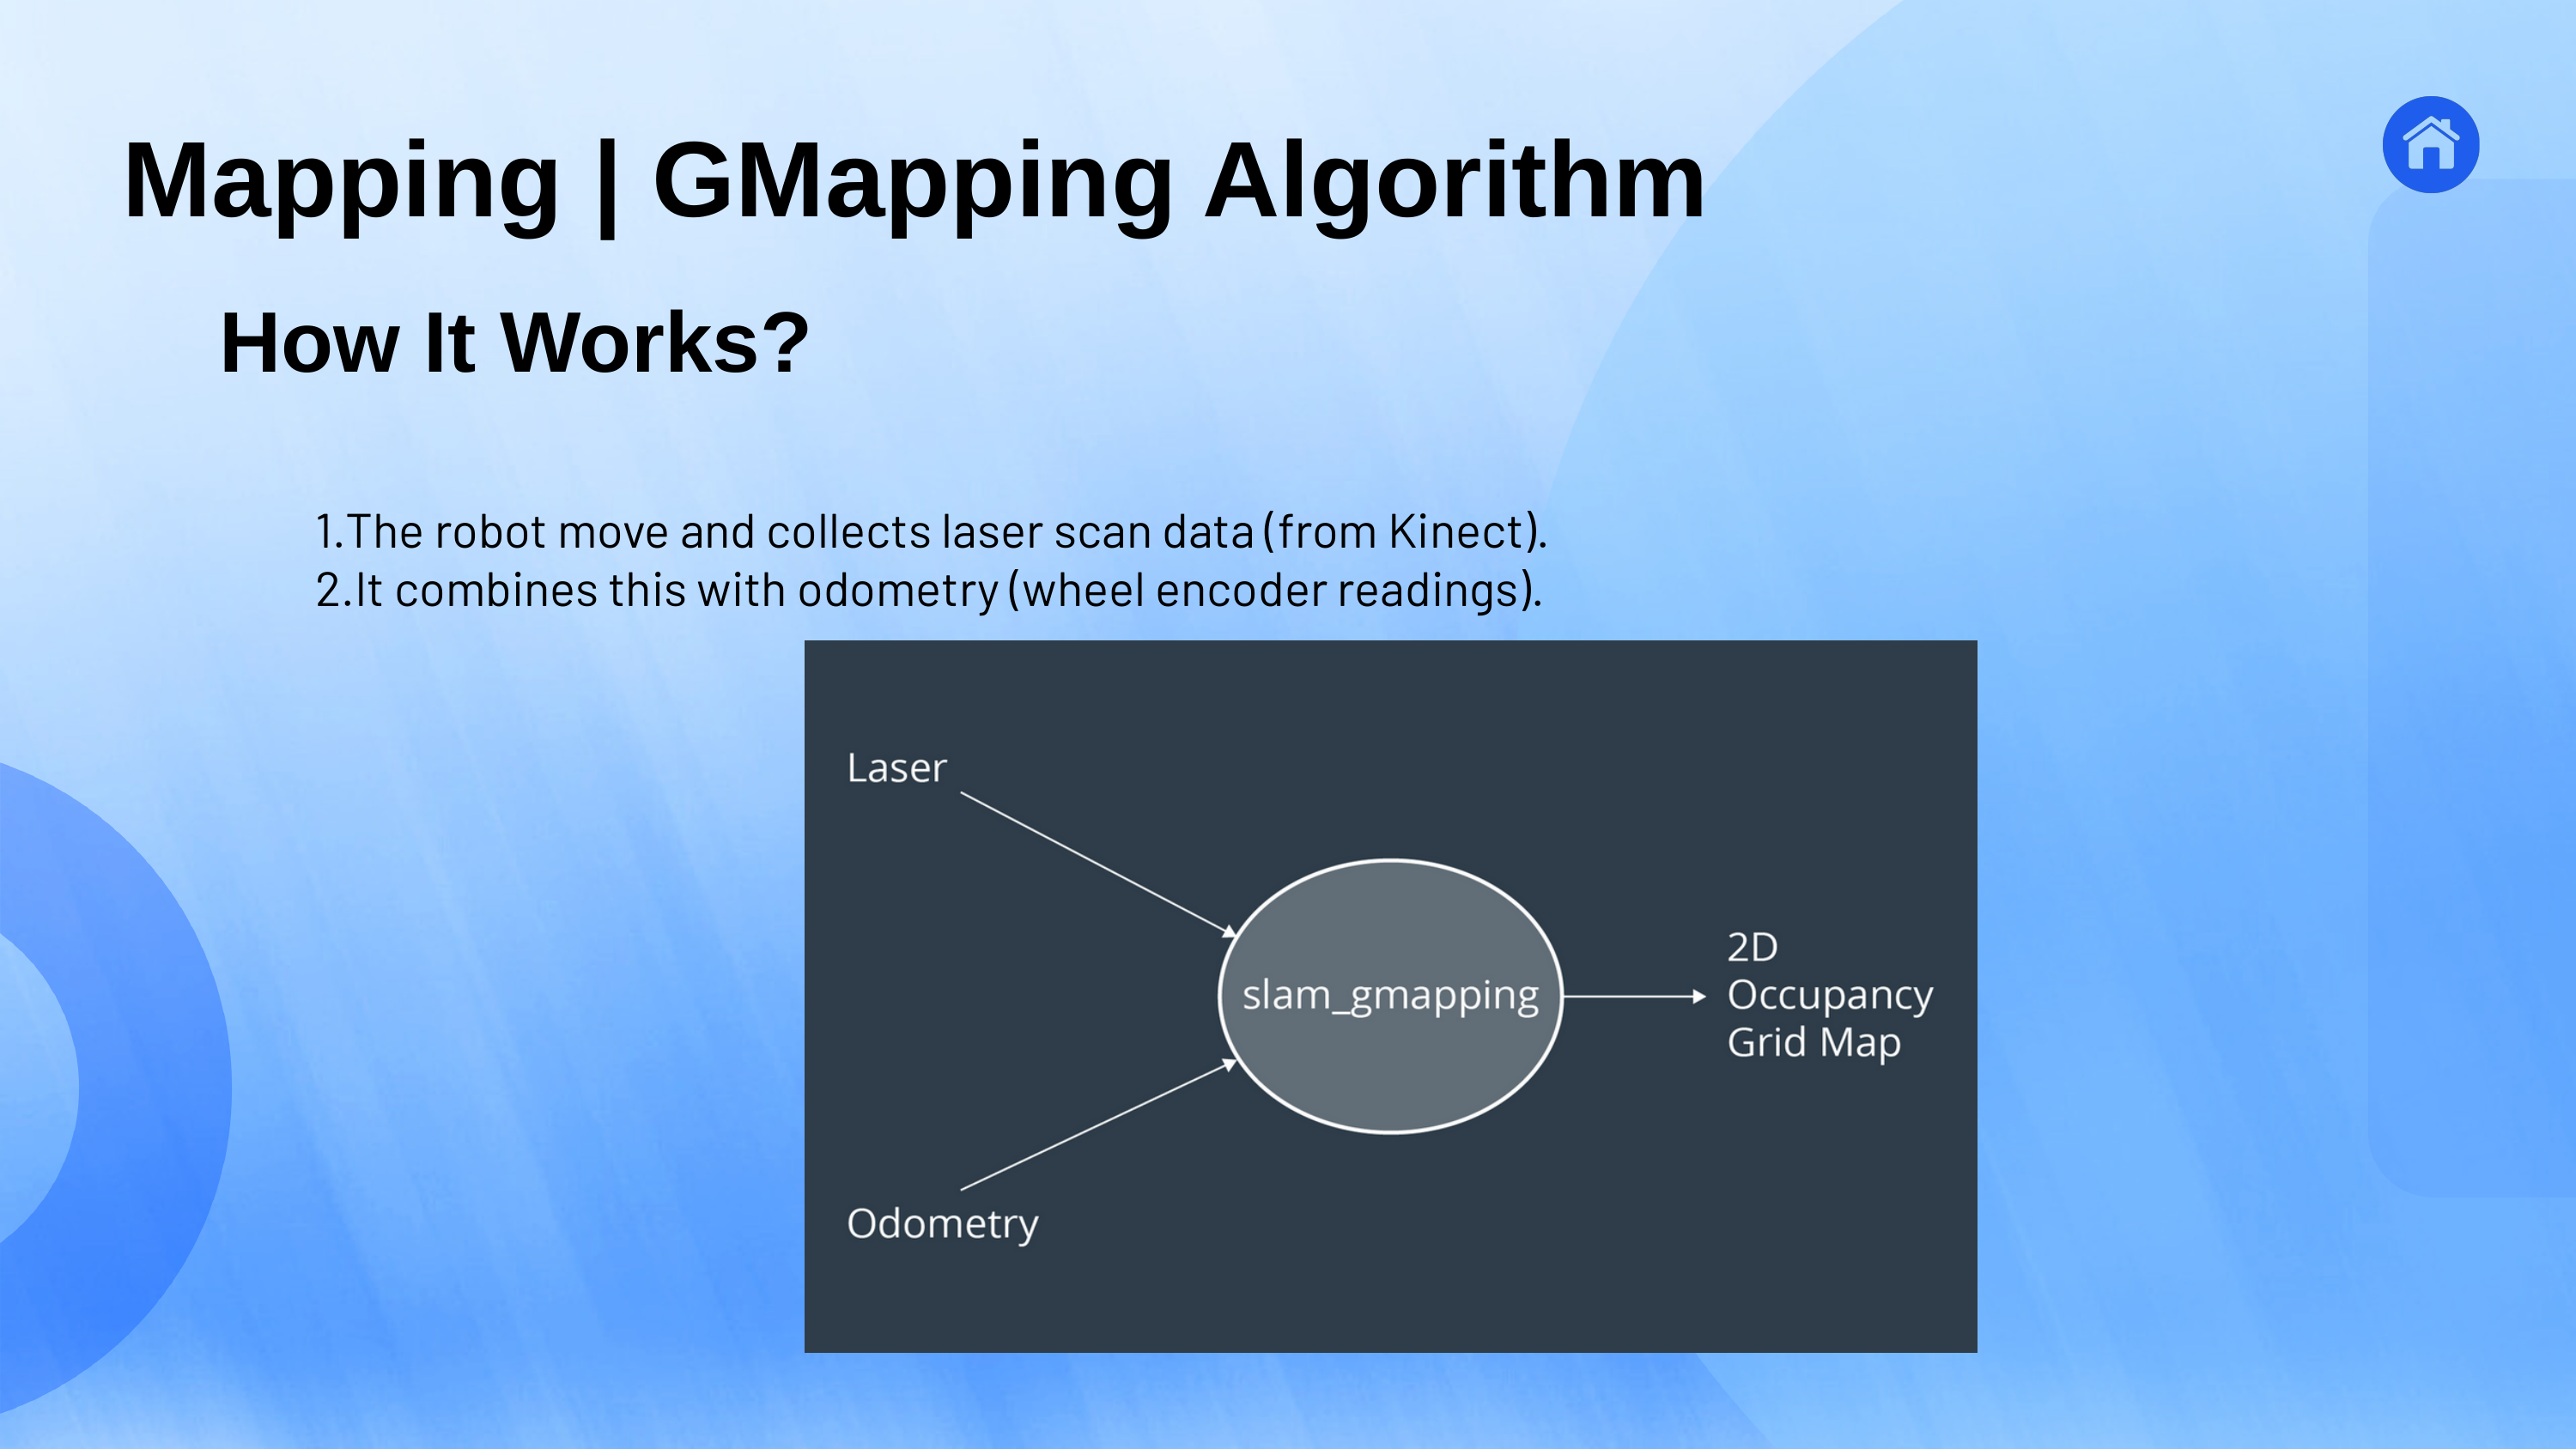

Mapping | GMapping Algorithm
4
Mapping &
Navigation
How It Works?
The robot move and collects laser scan data (from Kinect).
It combines this with odometry (wheel encoder readings).

3
Ros &
Kinematics
5
Person
Tracking
6
Product
Recognition
7
Wireless
Comm
1
Introduction
2
Application
CONTENT